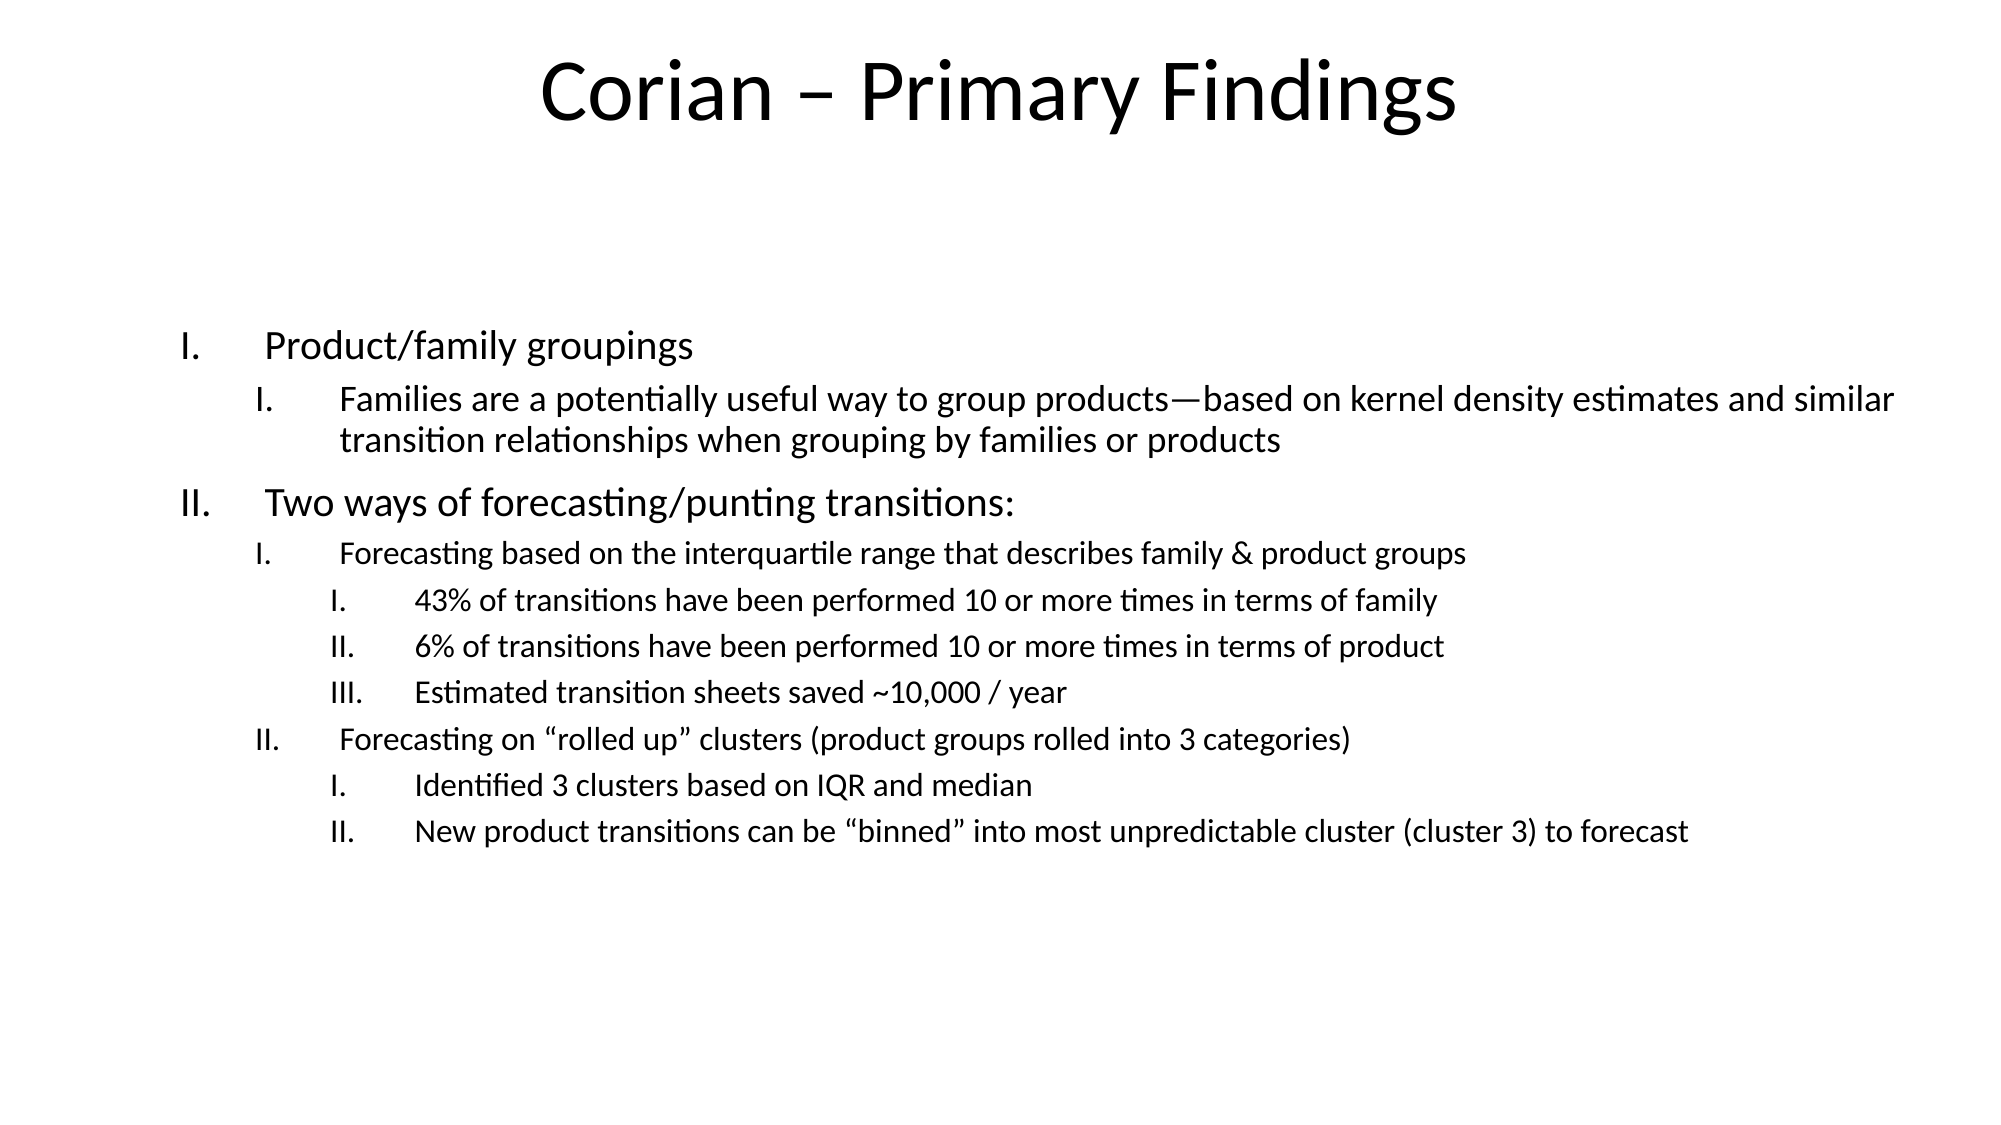

# Corian – Primary Findings
Product/family groupings
Families are a potentially useful way to group products—based on kernel density estimates and similar transition relationships when grouping by families or products
Two ways of forecasting/punting transitions:
Forecasting based on the interquartile range that describes family & product groups
43% of transitions have been performed 10 or more times in terms of family
6% of transitions have been performed 10 or more times in terms of product
Estimated transition sheets saved ~10,000 / year
Forecasting on “rolled up” clusters (product groups rolled into 3 categories)
Identified 3 clusters based on IQR and median
New product transitions can be “binned” into most unpredictable cluster (cluster 3) to forecast